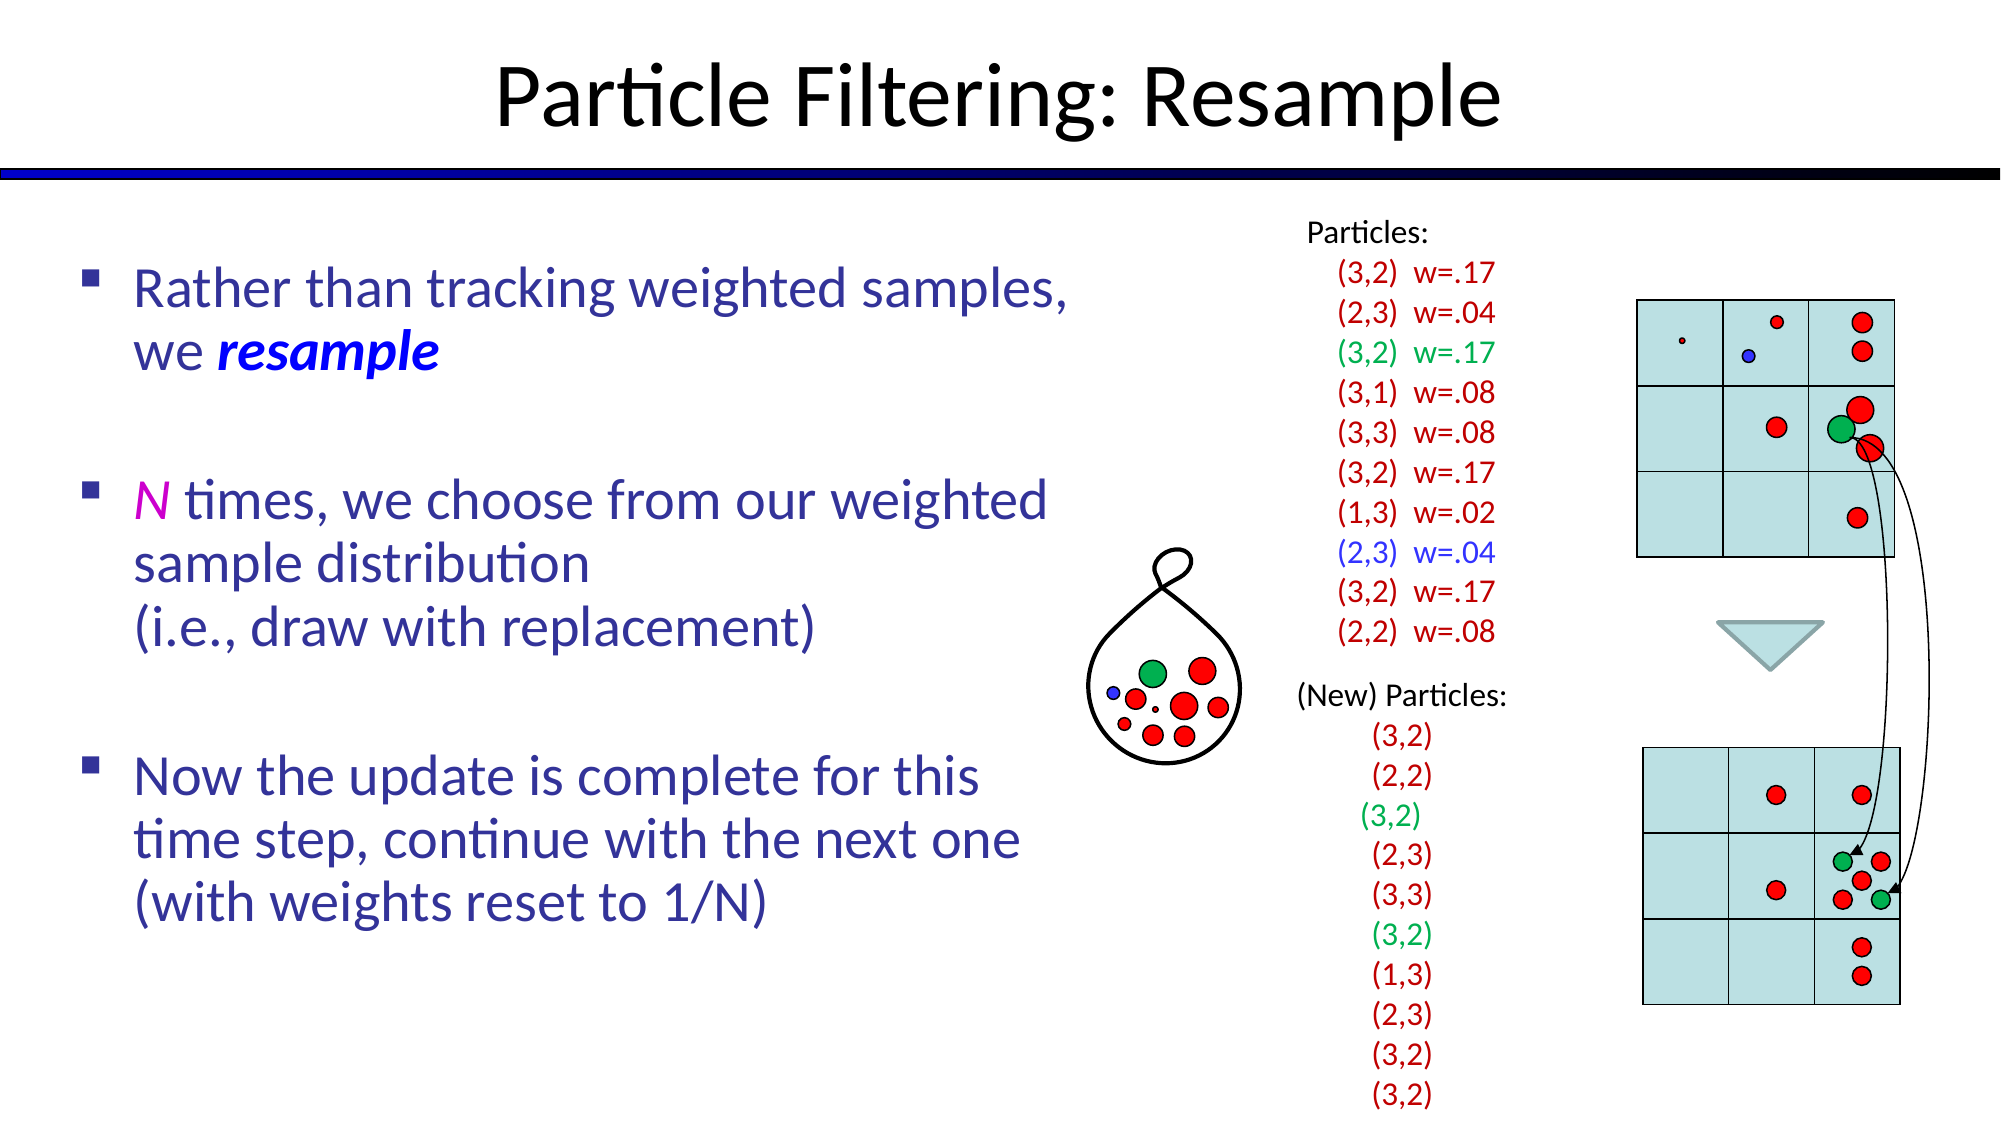

# Particle Filtering: Resample
Particles:
    (3,2)  w=.17
    (2,3)  w=.04
    (3,2)  w=.17
    (3,1)  w=.08
    (3,3)  w=.08
    (3,2)  w=.17
    (1,3)  w=.02
    (2,3)  w=.04
    (3,2)  w=.17
    (2,2)  w=.08
Rather than tracking weighted samples, we resample

N times, we choose from our weighted sample distribution  			 (i.e., draw with replacement)

Now the update is complete for this time step, continue with the next one (with weights reset to 1/N)

(New) Particles:
(3,2)
(2,2)
(3,2)
(2,3)
(3,3)
(3,2)
(1,3)
(2,3)
(3,2)
(3,2)